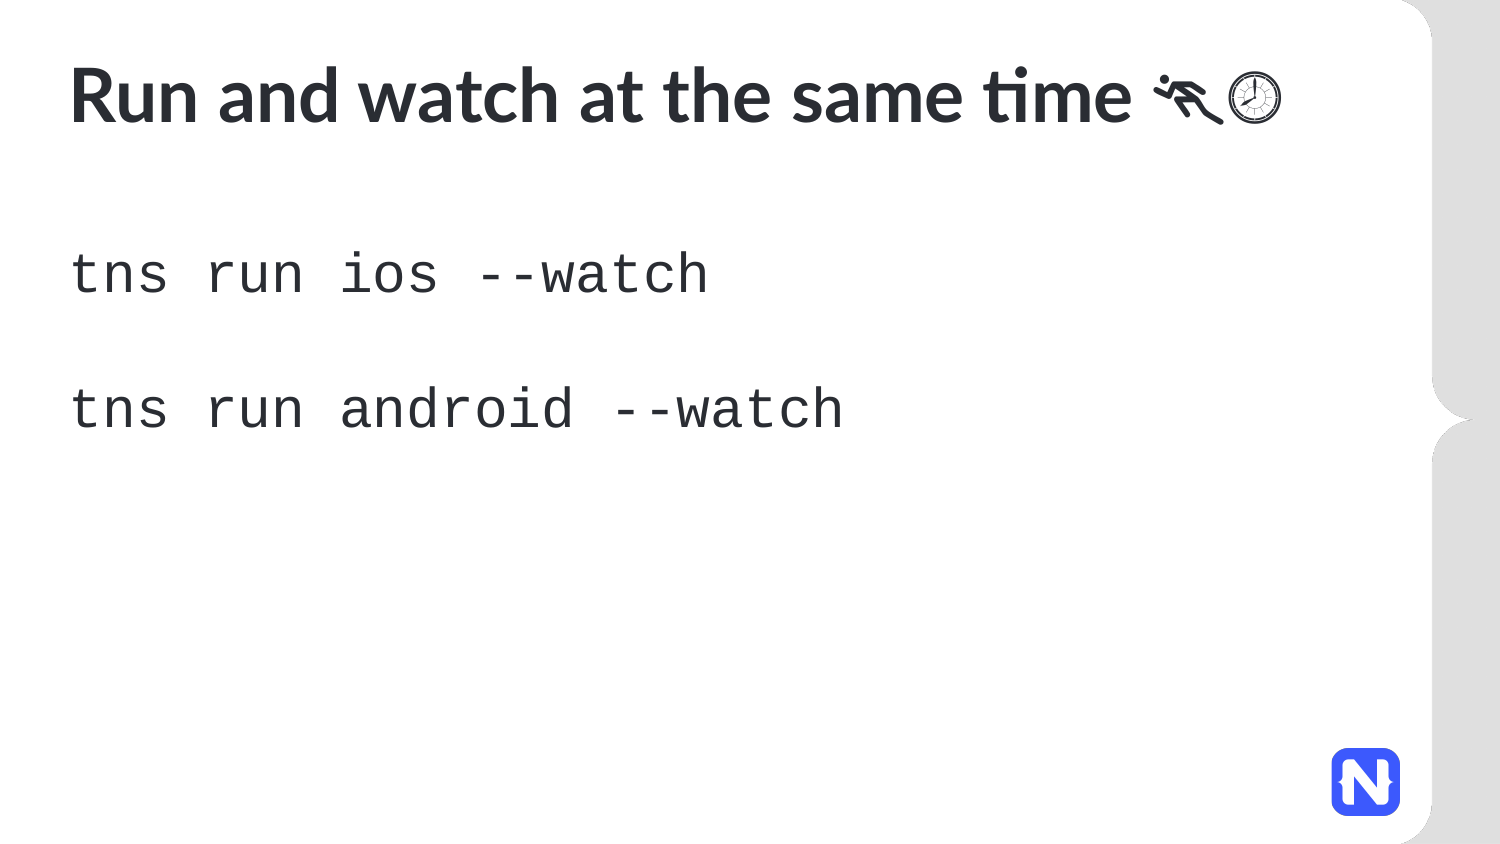

# Run and watch at the same time 🏃⌚
tns run ios --watch

tns run android --watch